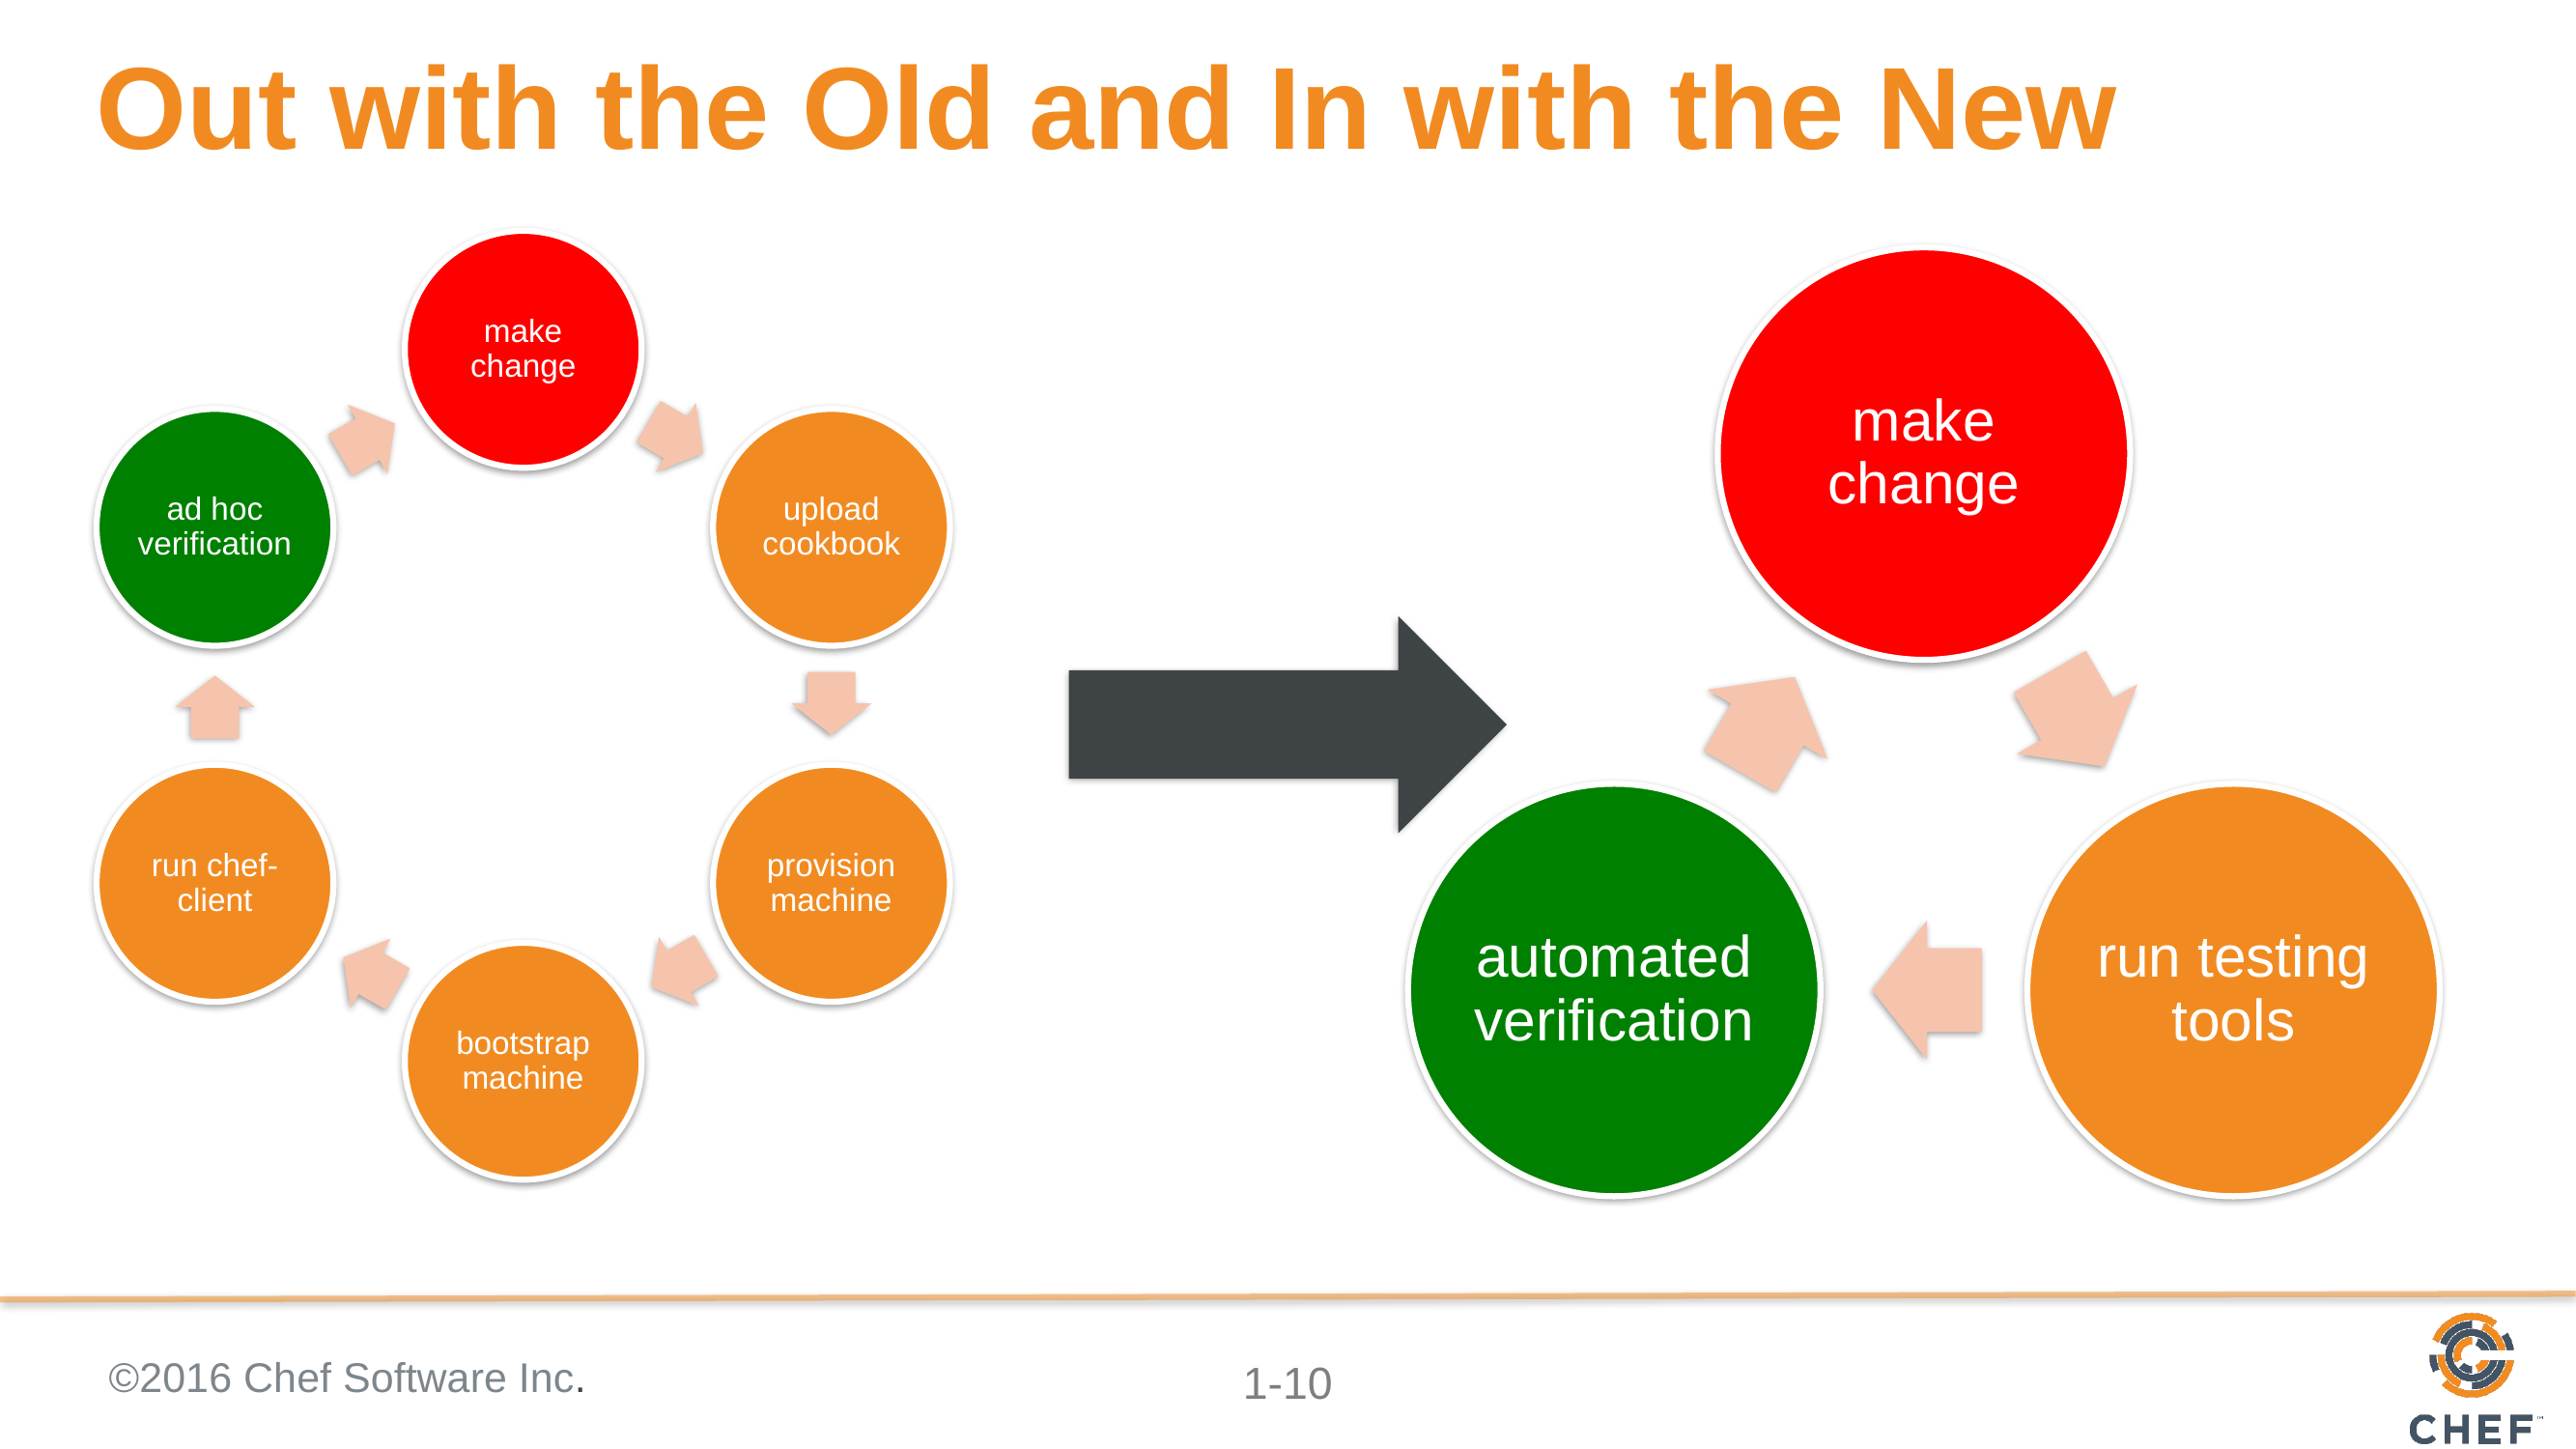

# Out with the Old and In with the New

make change

make change

ad hoc verification

upload cookbook

run chef-client

provision machine

automated verification

run testing tools

bootstrap machine